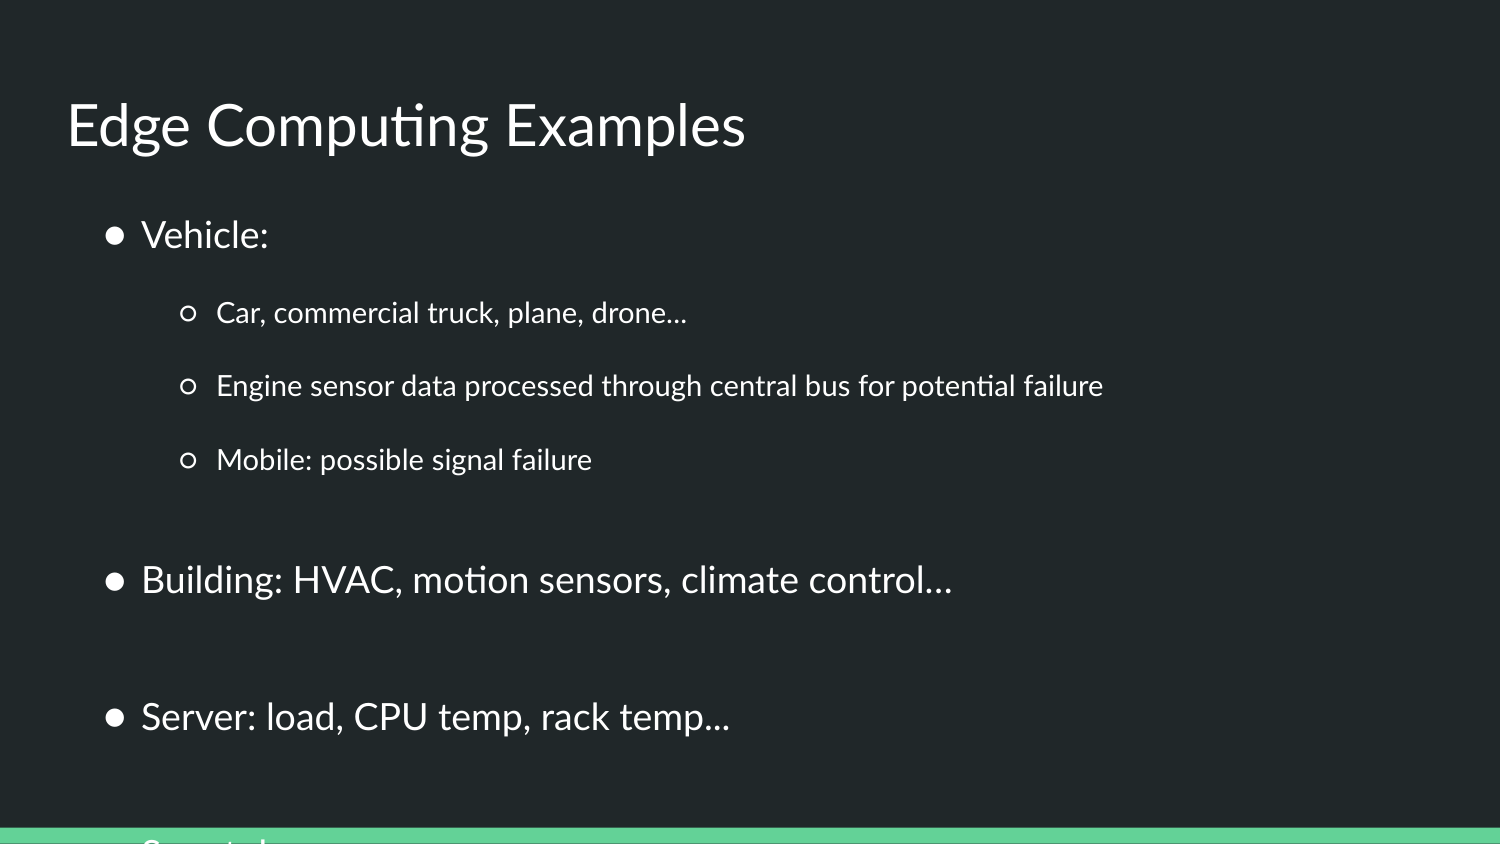

# Edge Computing Examples
Vehicle:
Car, commercial truck, plane, drone...
Engine sensor data processed through central bus for potential failure
Mobile: possible signal failure
Building: HVAC, motion sensors, climate control…
Server: load, CPU temp, rack temp...
Smartphone